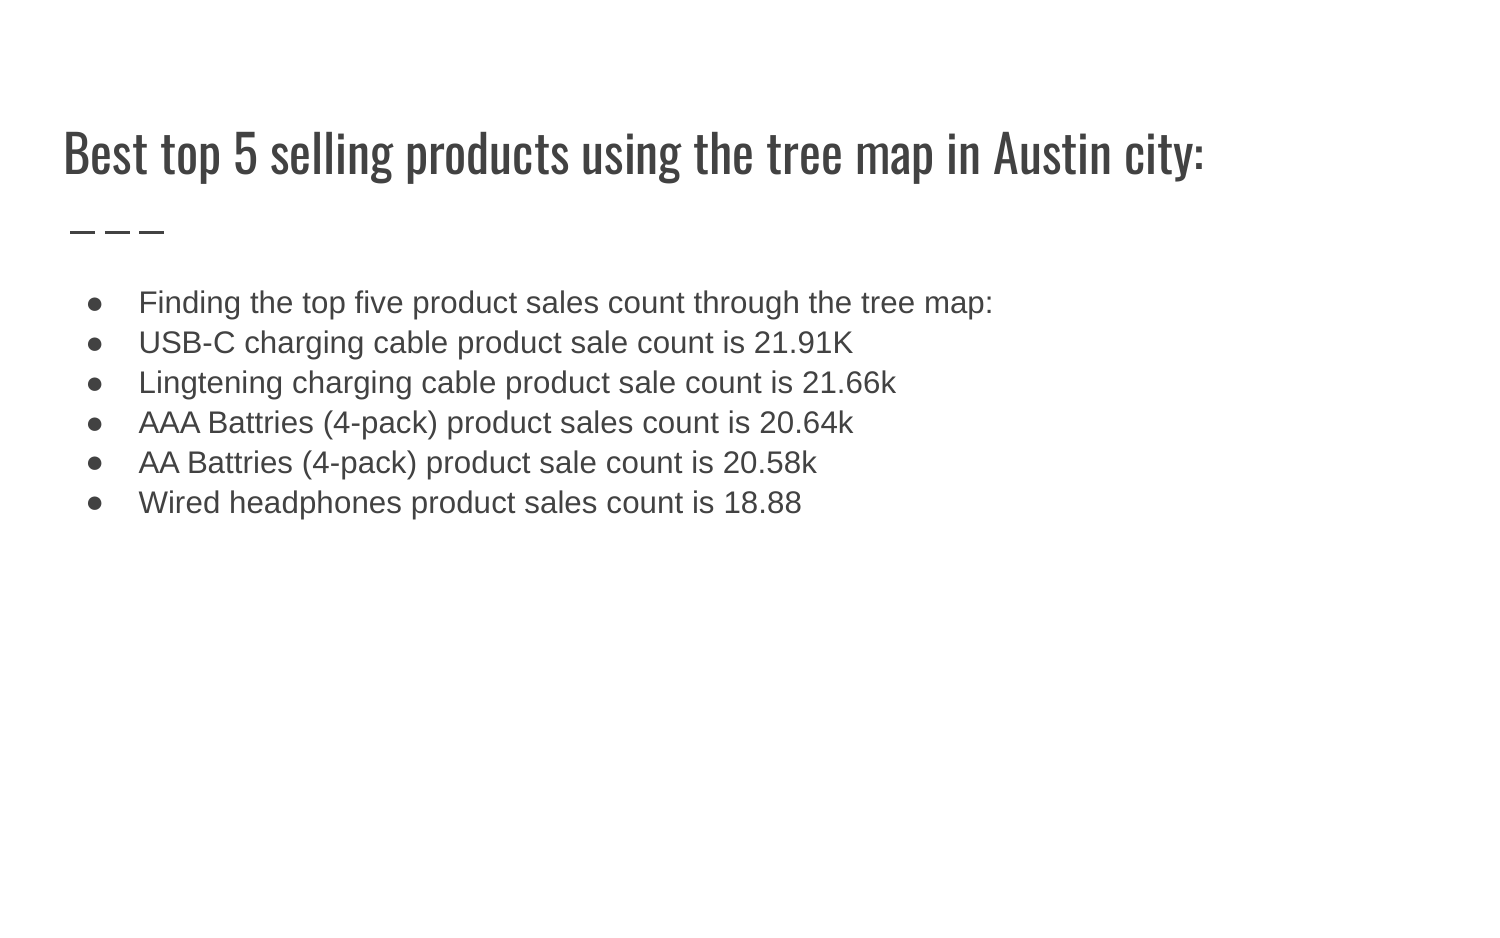

# Best top 5 selling products using the tree map in Austin city:
Finding the top five product sales count through the tree map:
USB-C charging cable product sale count is 21.91K
Lingtening charging cable product sale count is 21.66k
AAA Battries (4-pack) product sales count is 20.64k
AA Battries (4-pack) product sale count is 20.58k
Wired headphones product sales count is 18.88